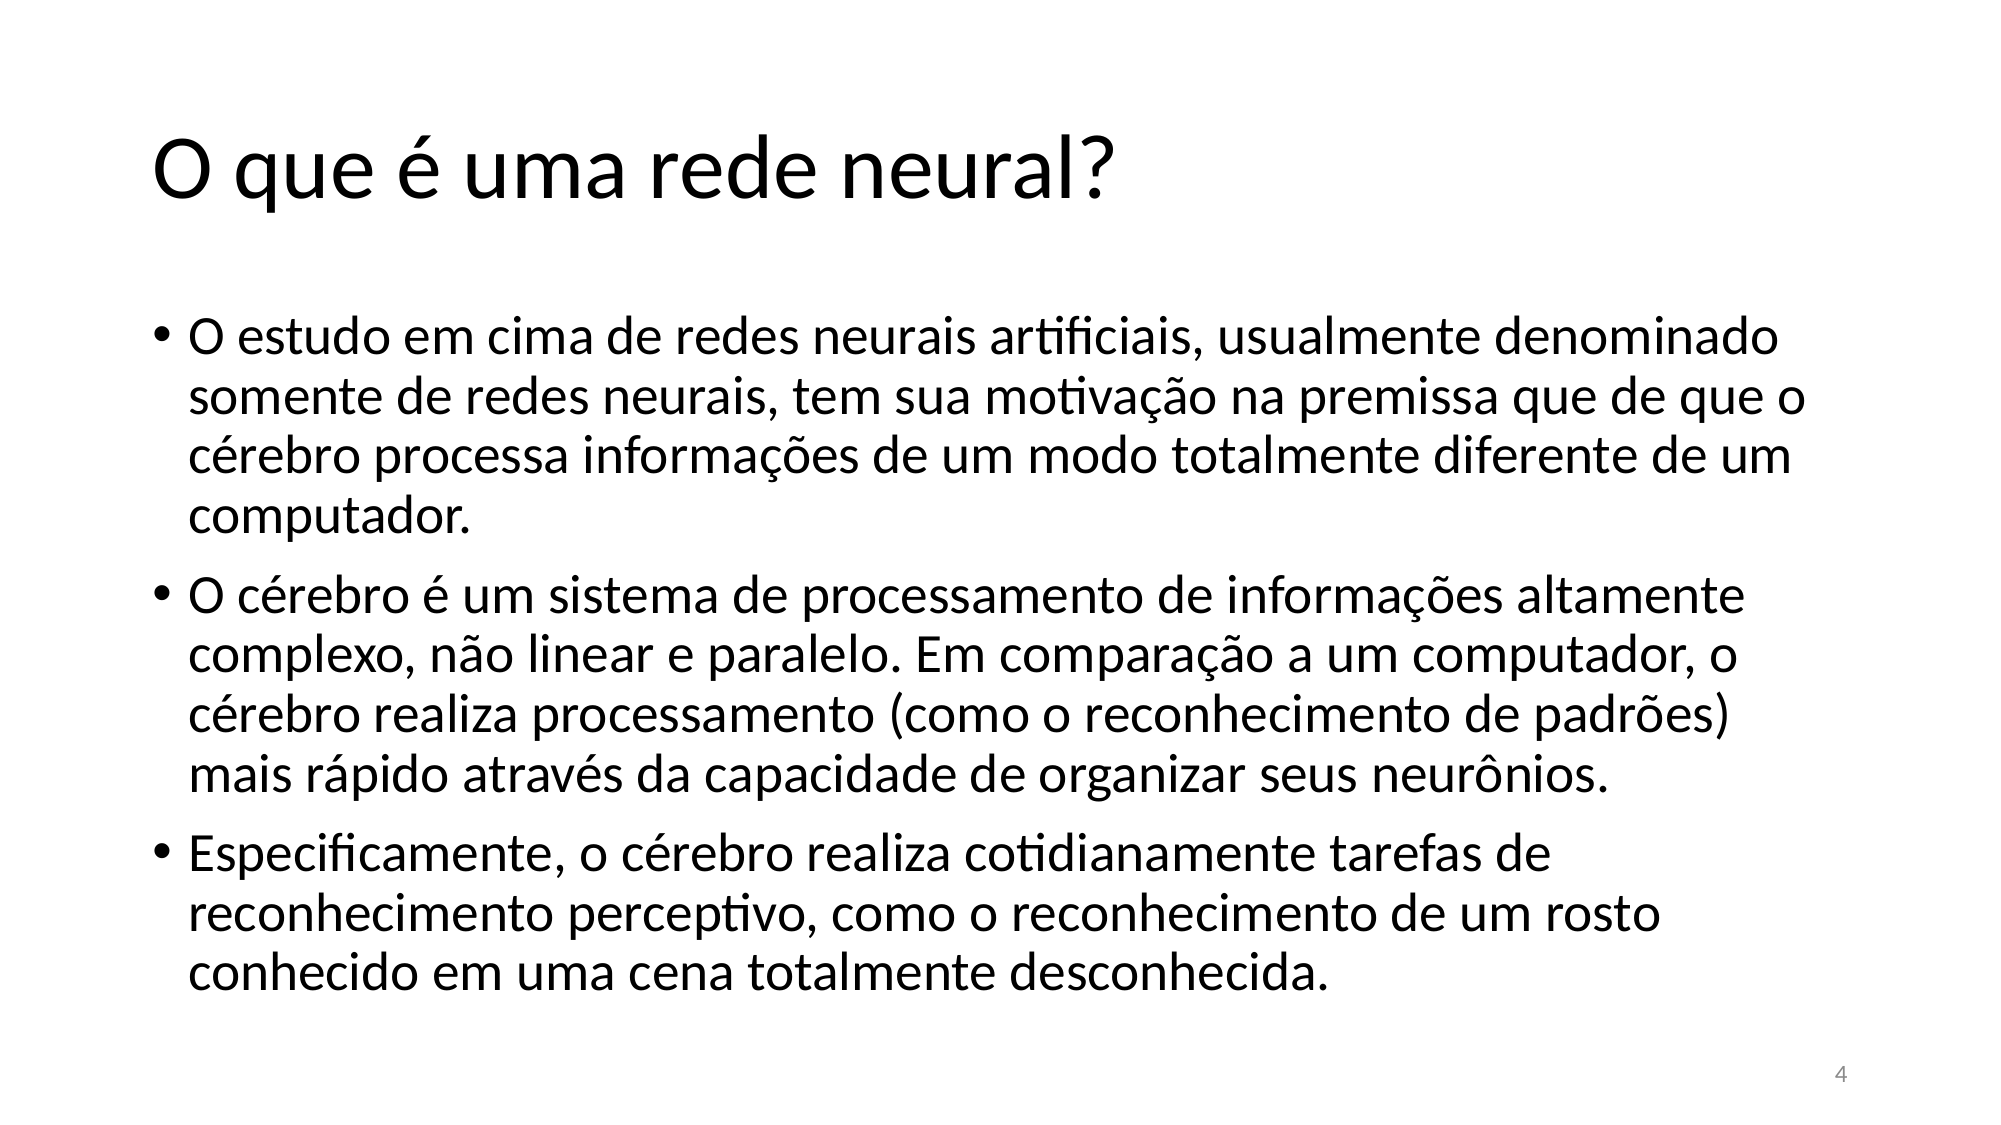

# O que é uma rede neural?
O estudo em cima de redes neurais artificiais, usualmente denominado somente de redes neurais, tem sua motivação na premissa que de que o cérebro processa informações de um modo totalmente diferente de um computador.
O cérebro é um sistema de processamento de informações altamente complexo, não linear e paralelo. Em comparação a um computador, o cérebro realiza processamento (como o reconhecimento de padrões) mais rápido através da capacidade de organizar seus neurônios.
Especificamente, o cérebro realiza cotidianamente tarefas de reconhecimento perceptivo, como o reconhecimento de um rosto conhecido em uma cena totalmente desconhecida.
4